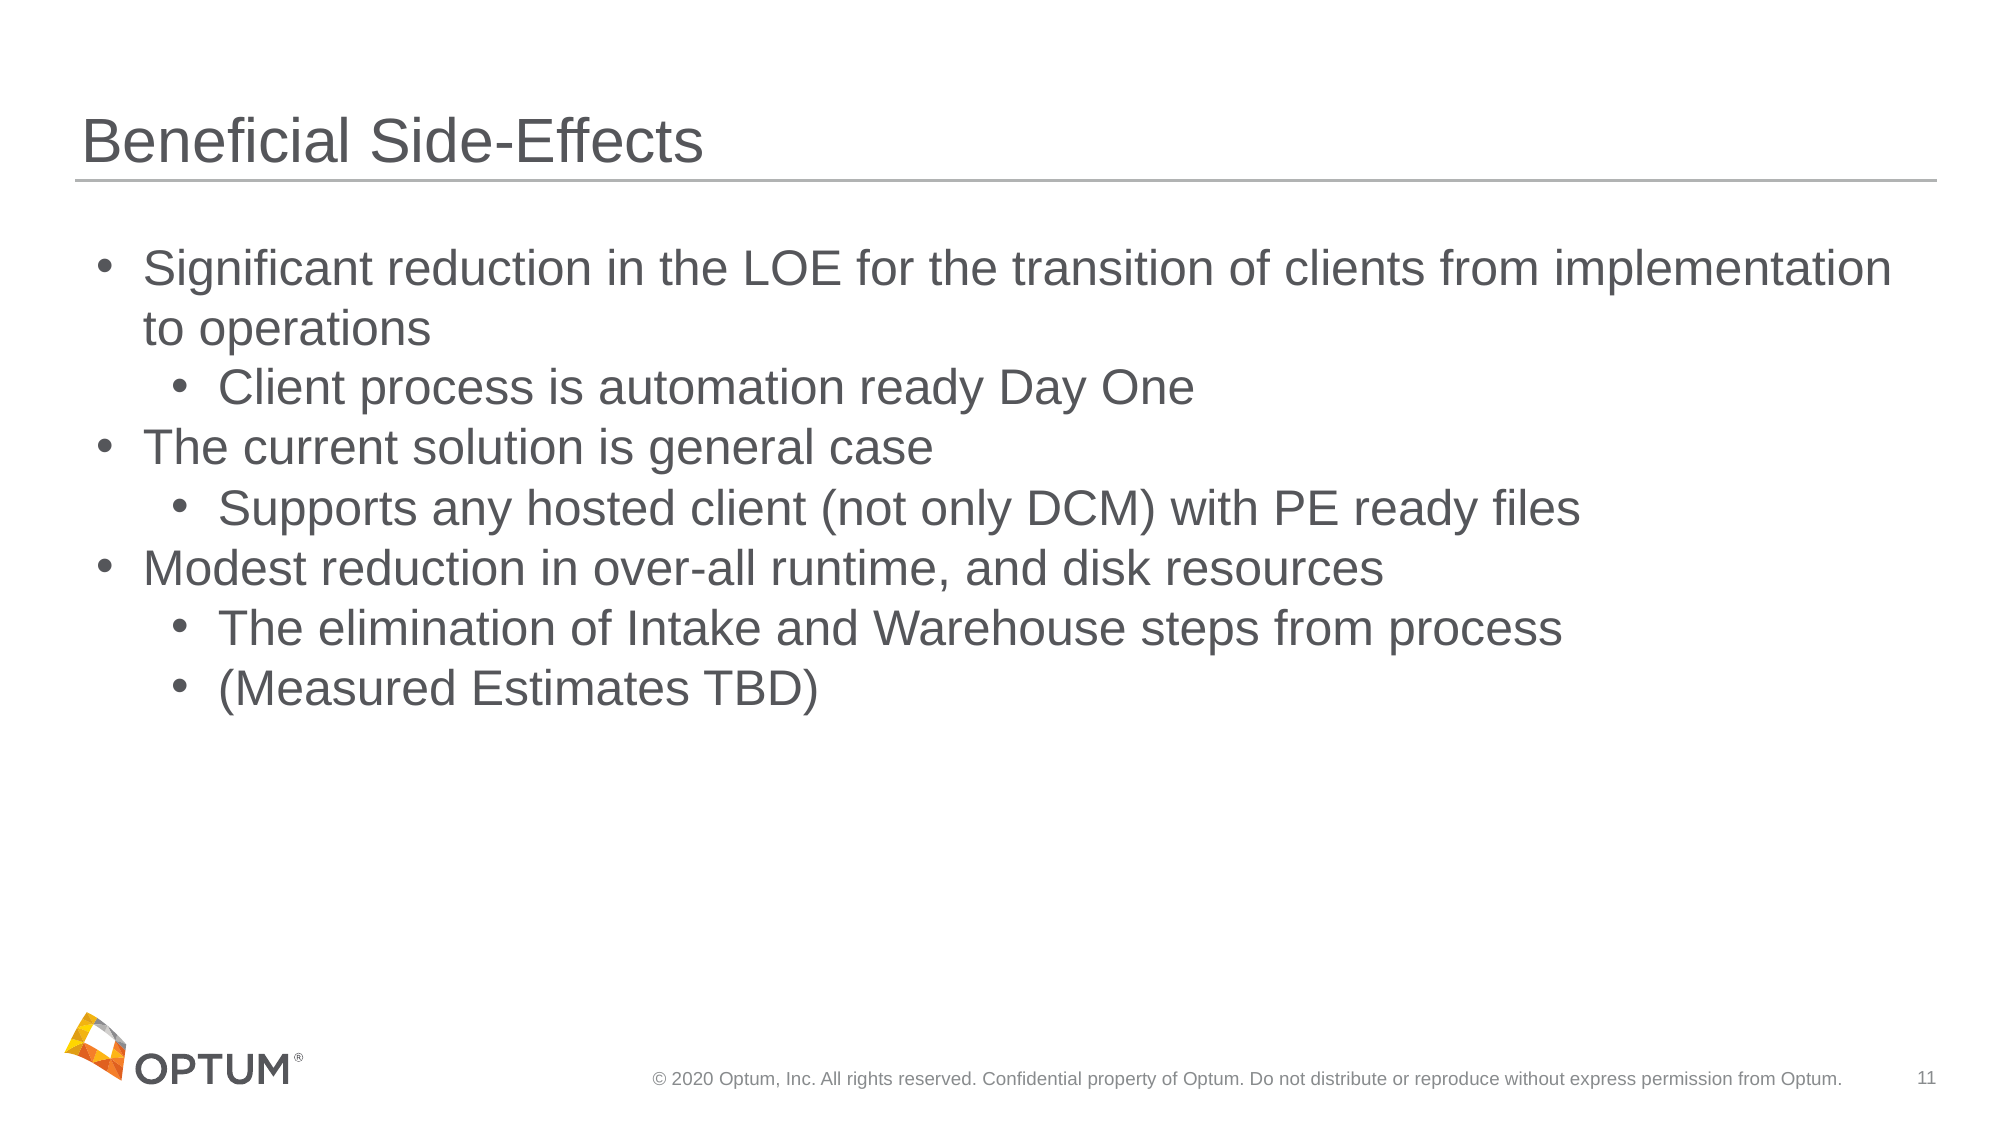

# Beneficial Side-Effects
Significant reduction in the LOE for the transition of clients from implementation to operations
Client process is automation ready Day One
The current solution is general case
Supports any hosted client (not only DCM) with PE ready files
Modest reduction in over-all runtime, and disk resources
The elimination of Intake and Warehouse steps from process
(Measured Estimates TBD)

© 2020 Optum, Inc. All rights reserved. Confidential property of Optum. Do not distribute or reproduce without express permission from Optum.
11